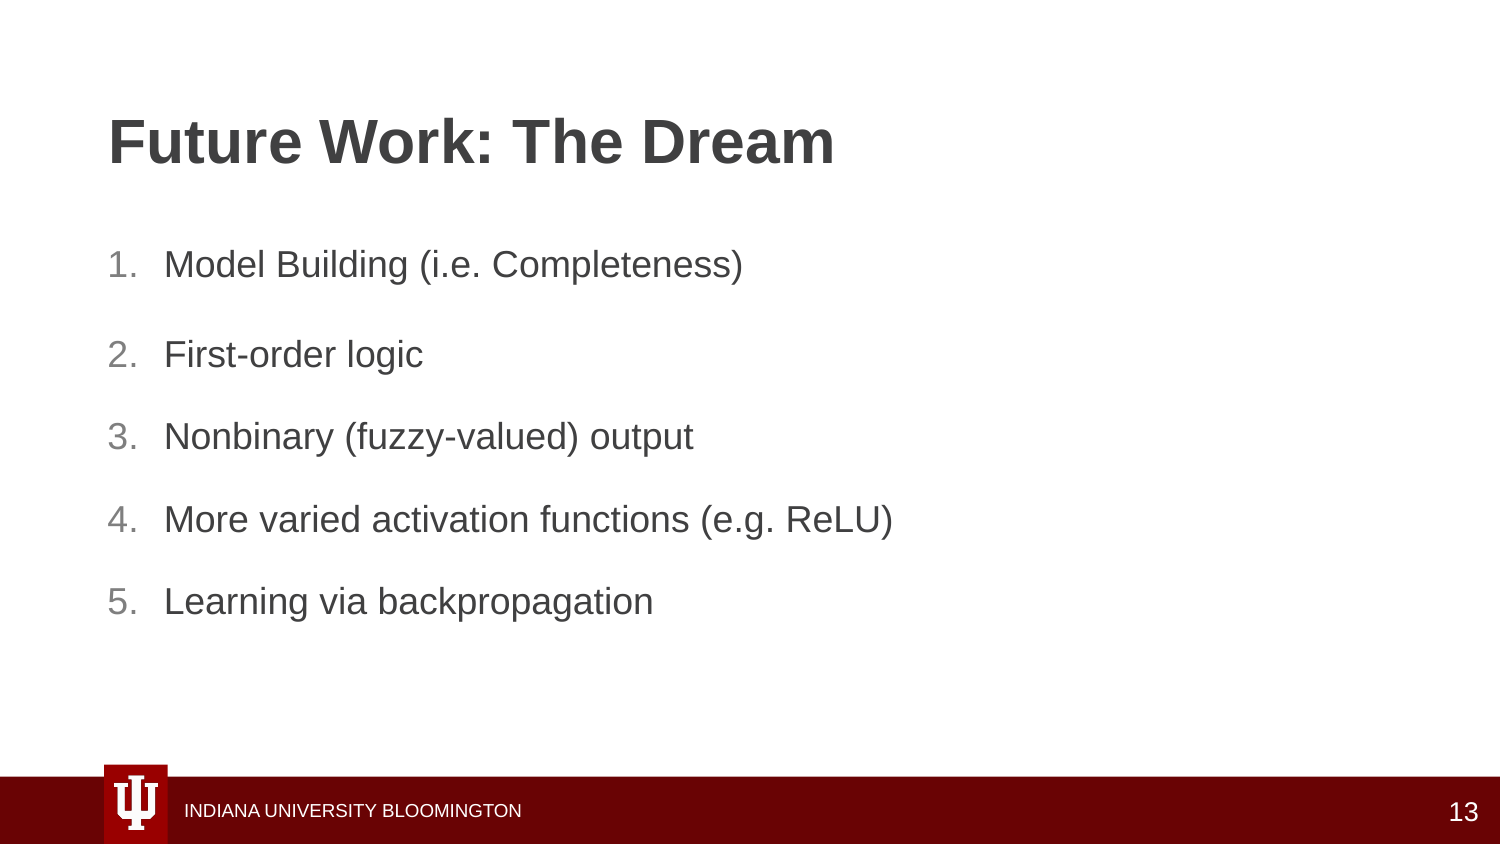

# Future Work: The Dream

Model Building (i.e. Completeness)
First-order logic
Nonbinary (fuzzy-valued) output
More varied activation functions (e.g. ReLU)
Learning via backpropagation
13